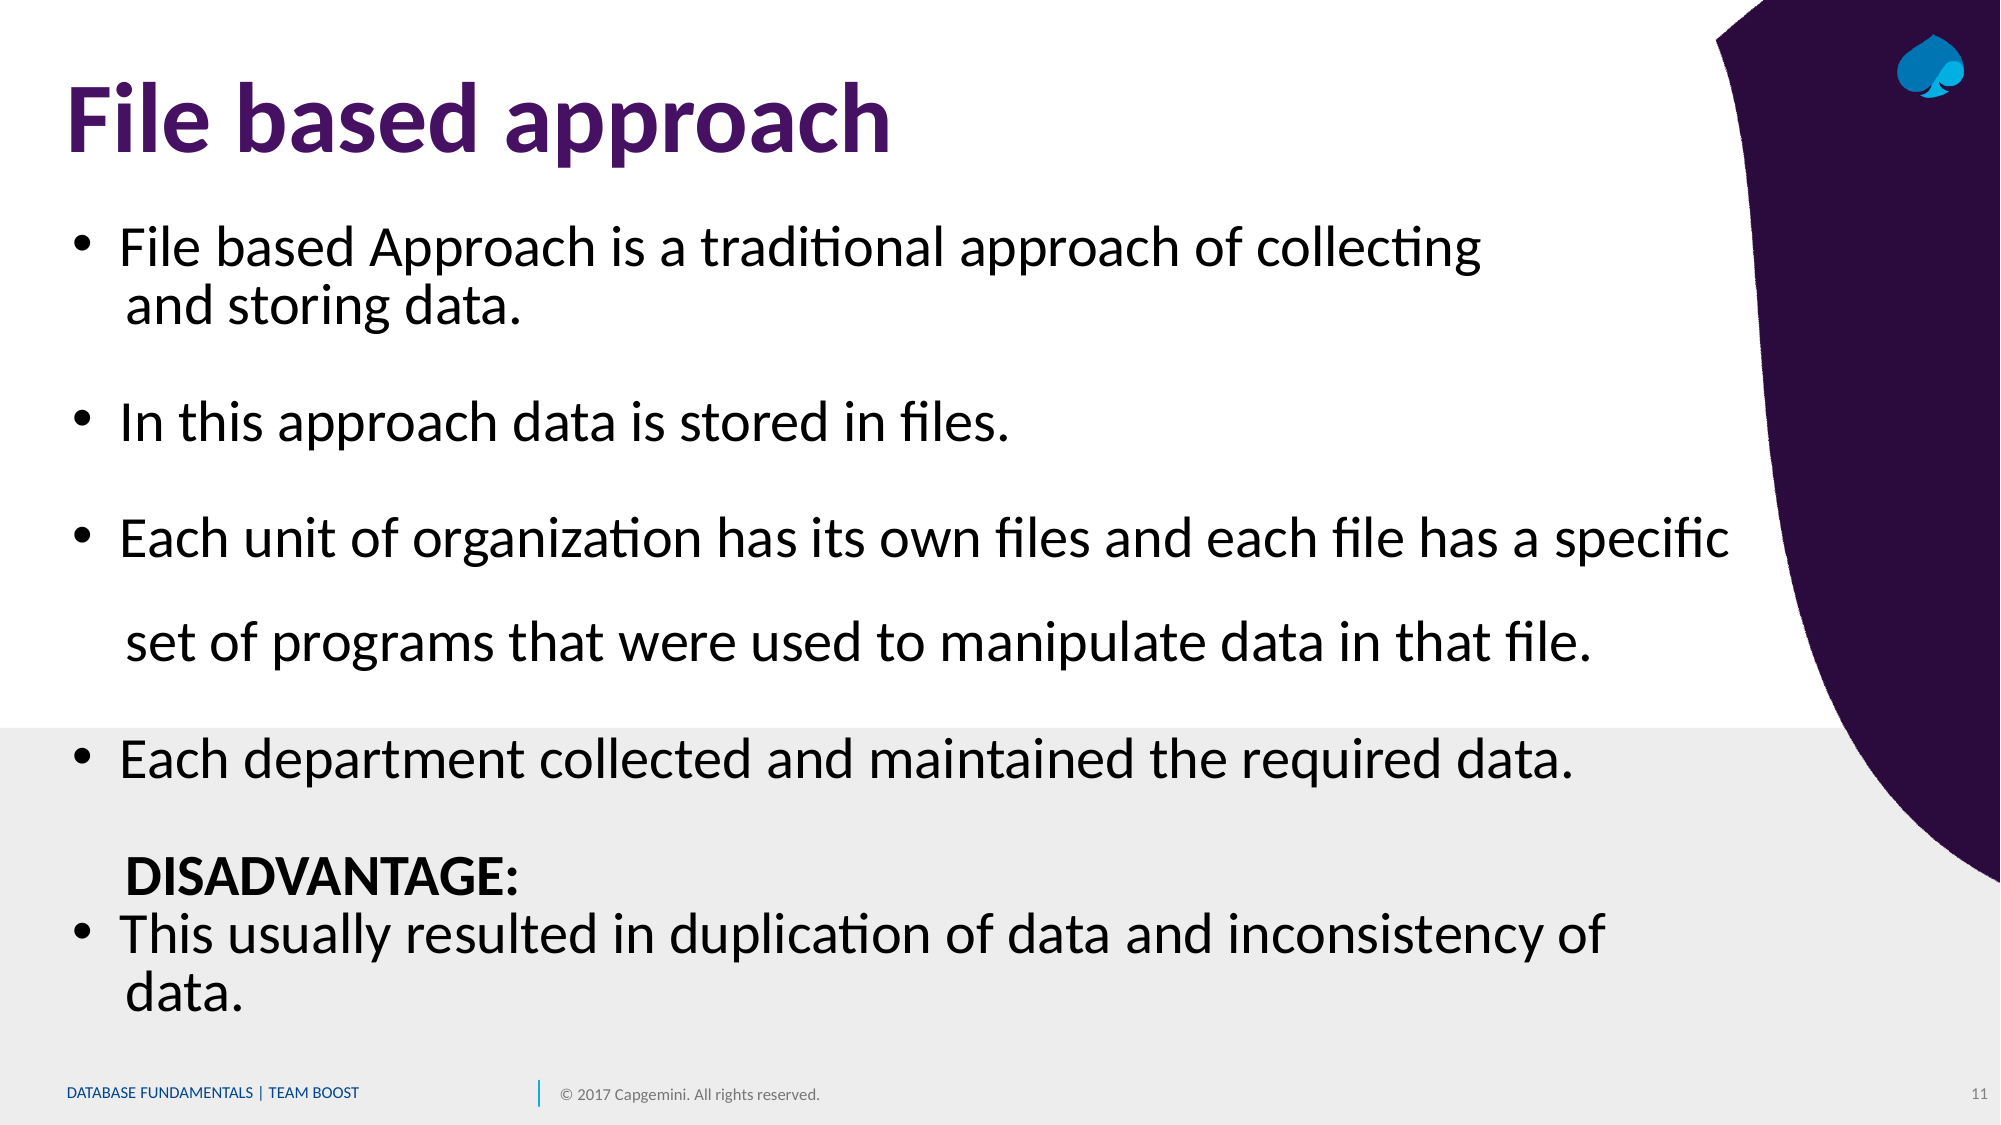

# File based approach
  File based Approach is a traditional approach of collecting
    and storing data.

  In this approach data is stored in files.

  Each unit of organization has its own files and each file has a specific
    set of programs that were used to manipulate data in that file.

  Each department collected and maintained the required data.

    DISADVANTAGE:
  This usually resulted in duplication of data and inconsistency of
    data.